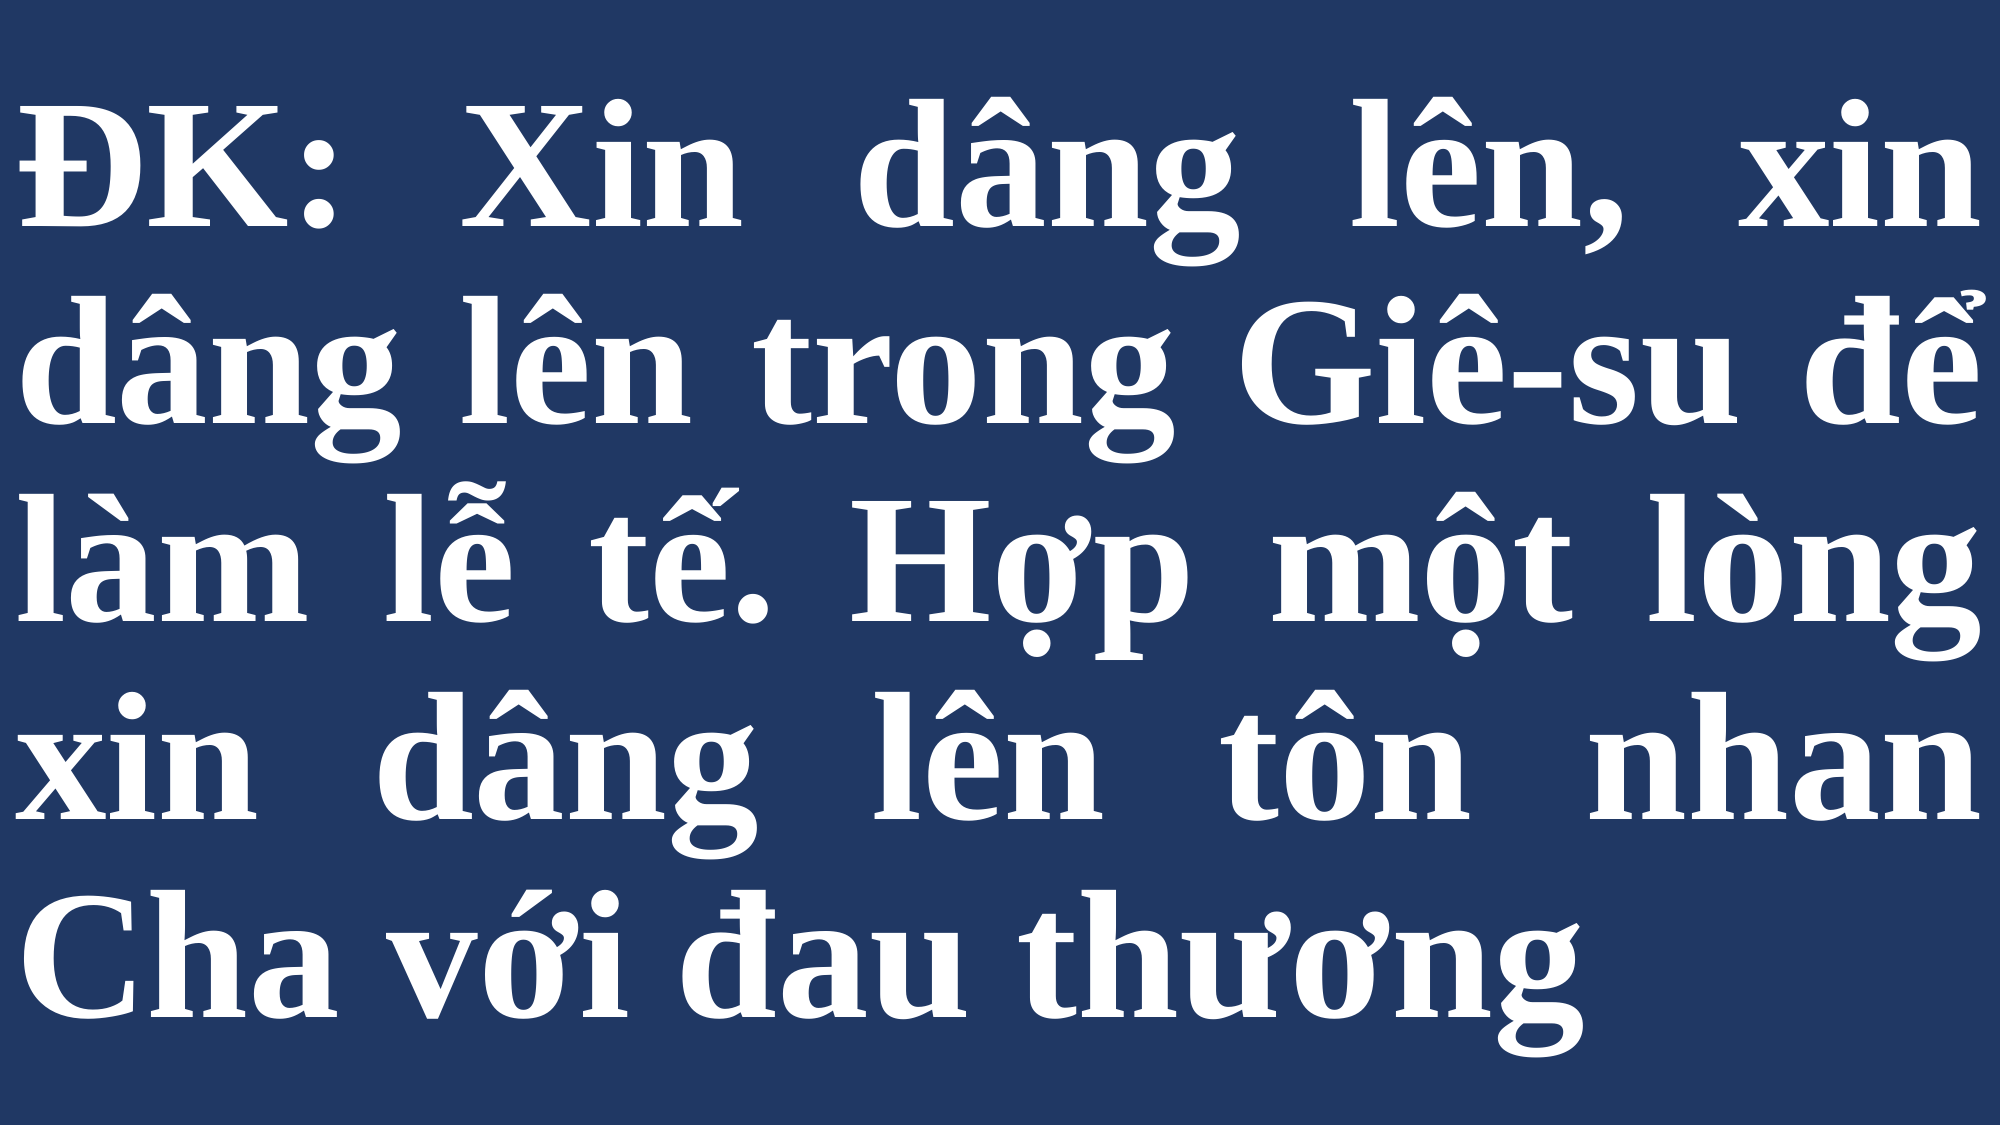

# ĐK: Xin dâng lên, xin dâng lên trong Giê-su để làm lễ tế. Hợp một lòng xin dâng lên tôn nhan Cha với đau thương